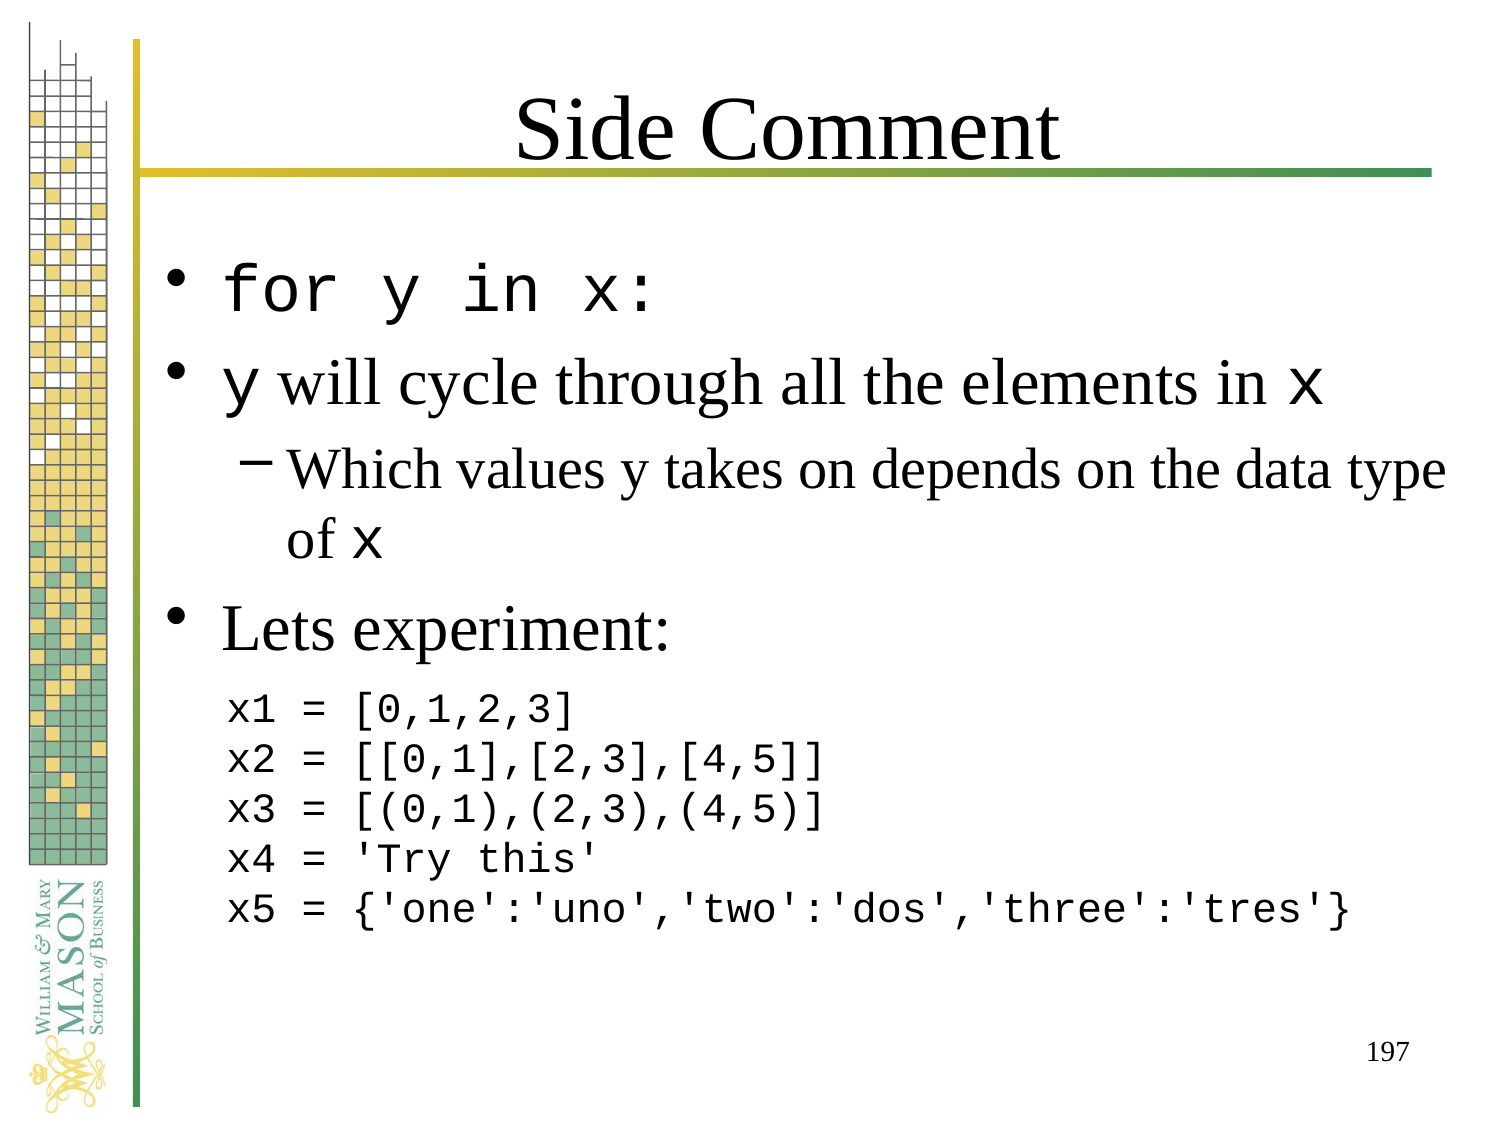

# Side Comment
for y in x:
y will cycle through all the elements in x
Which values y takes on depends on the data type of x
Lets experiment:
x1 = [0,1,2,3]
x2 = [[0,1],[2,3],[4,5]]
x3 = [(0,1),(2,3),(4,5)]
x4 = 'Try this'
x5 = {'one':'uno','two':'dos','three':'tres'}
197